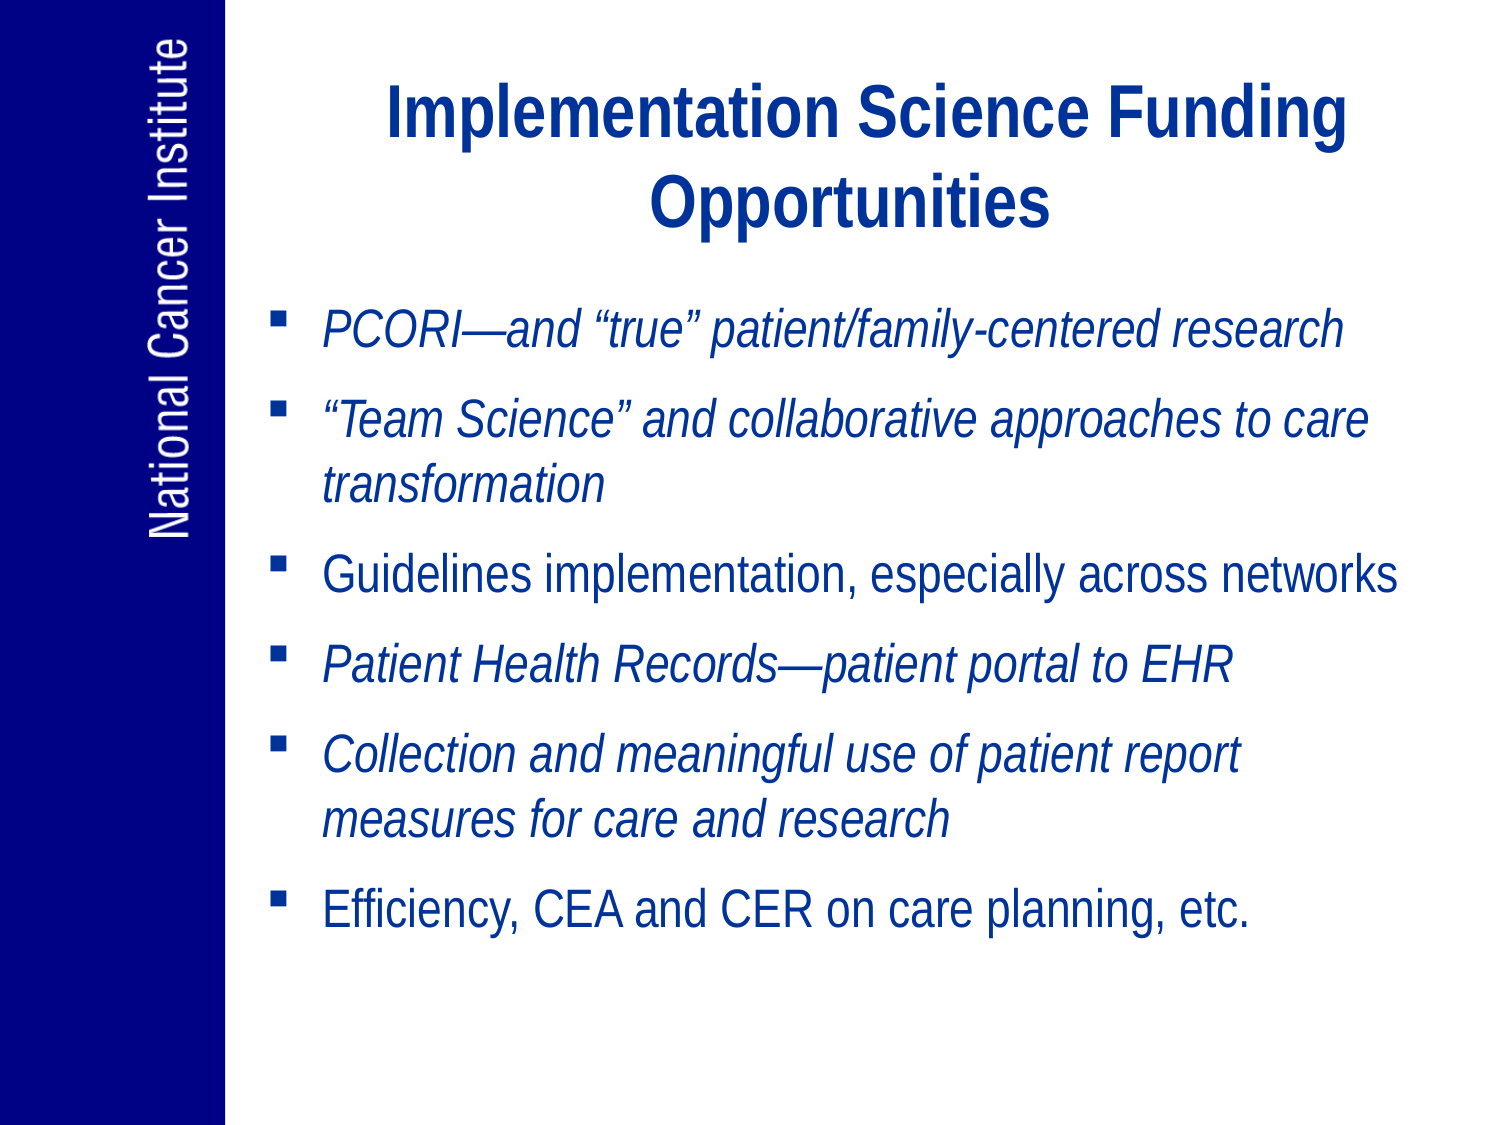

# Implementation Science Funding Opportunities
PCORI—and “true” patient/family-centered research
“Team Science” and collaborative approaches to care transformation
Guidelines implementation, especially across networks
Patient Health Records—patient portal to EHR
Collection and meaningful use of patient report measures for care and research
Efficiency, CEA and CER on care planning, etc.